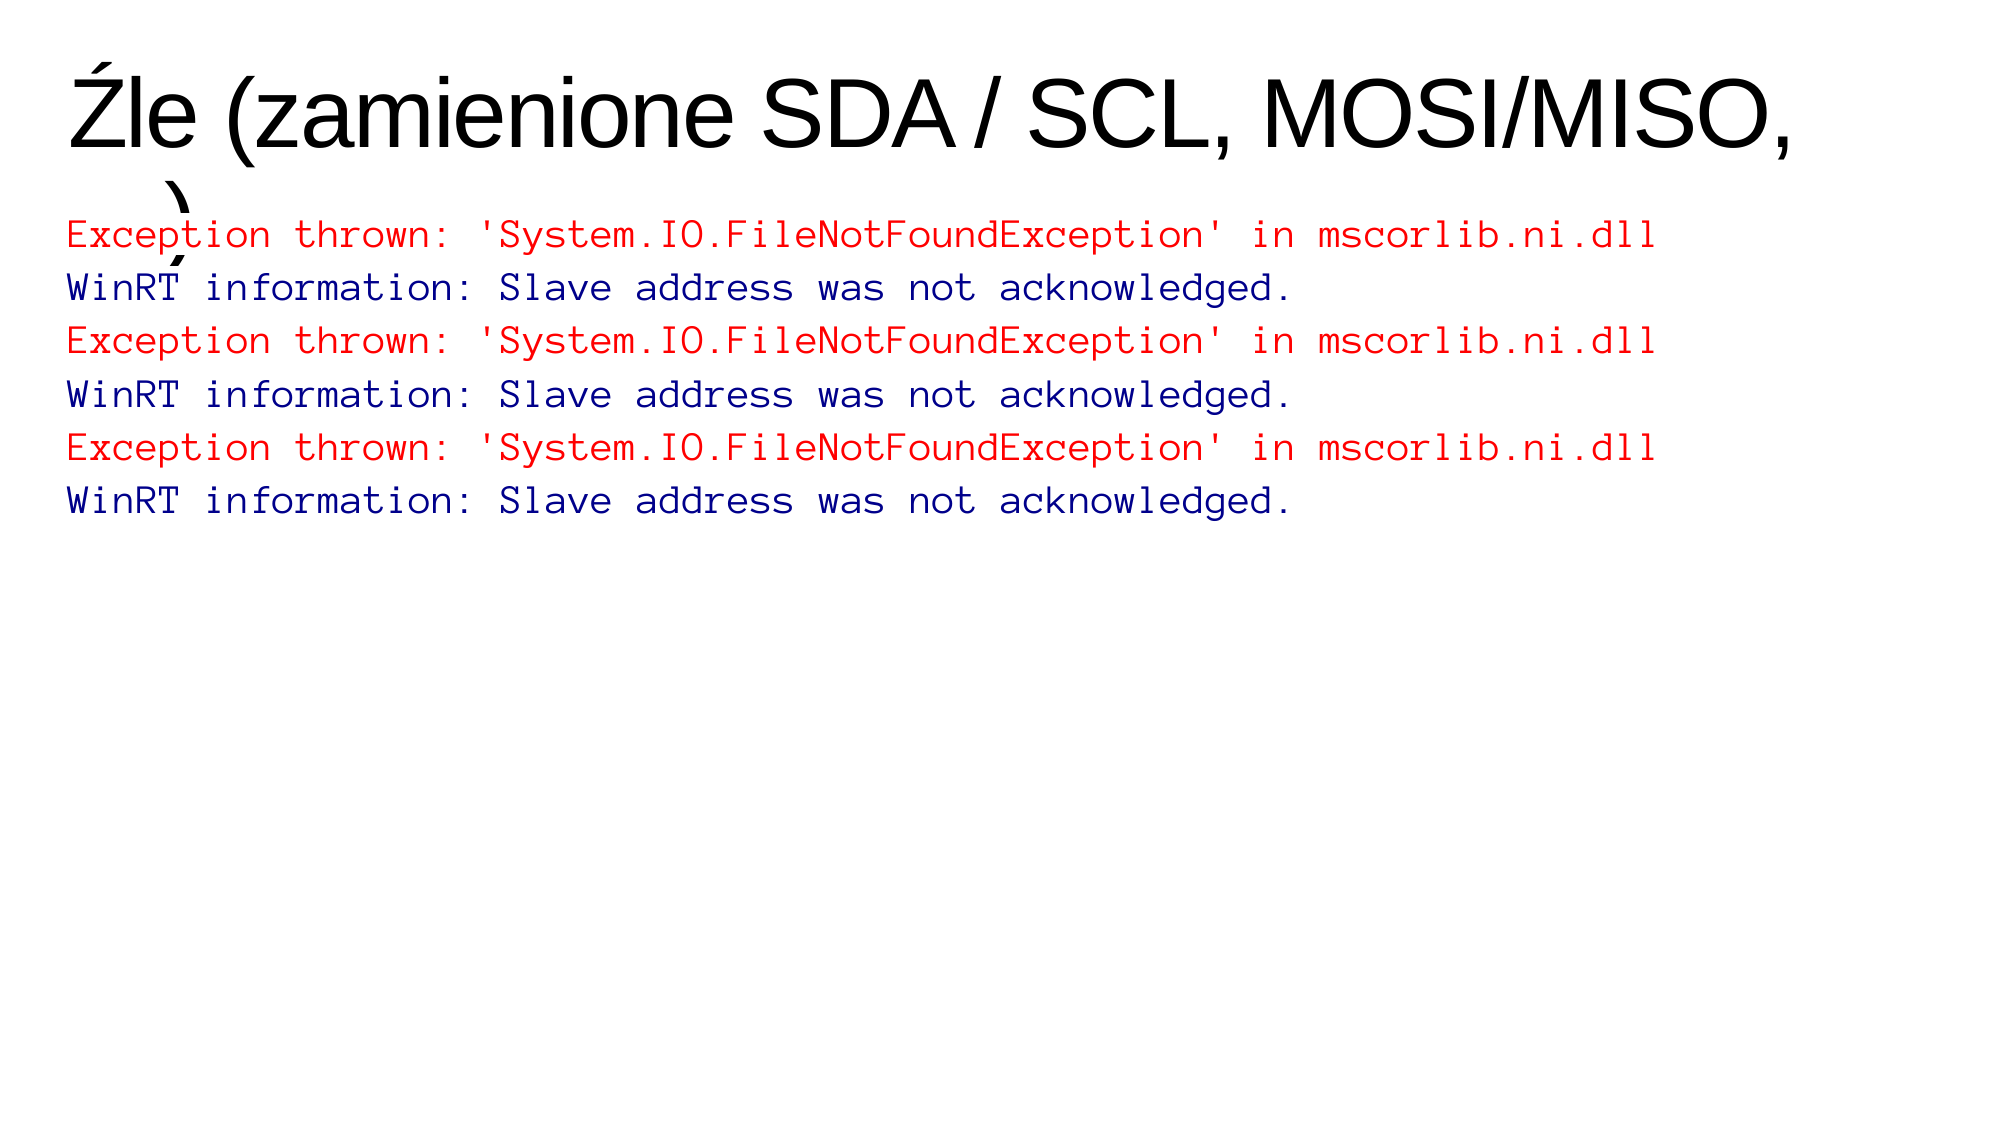

# Źle (zamienione SDA / SCL, MOSI/MISO, …)
Exception thrown: 'System.IO.FileNotFoundException' in mscorlib.ni.dll
WinRT information: Slave address was not acknowledged.
Exception thrown: 'System.IO.FileNotFoundException' in mscorlib.ni.dll
WinRT information: Slave address was not acknowledged.
Exception thrown: 'System.IO.FileNotFoundException' in mscorlib.ni.dll
WinRT information: Slave address was not acknowledged.